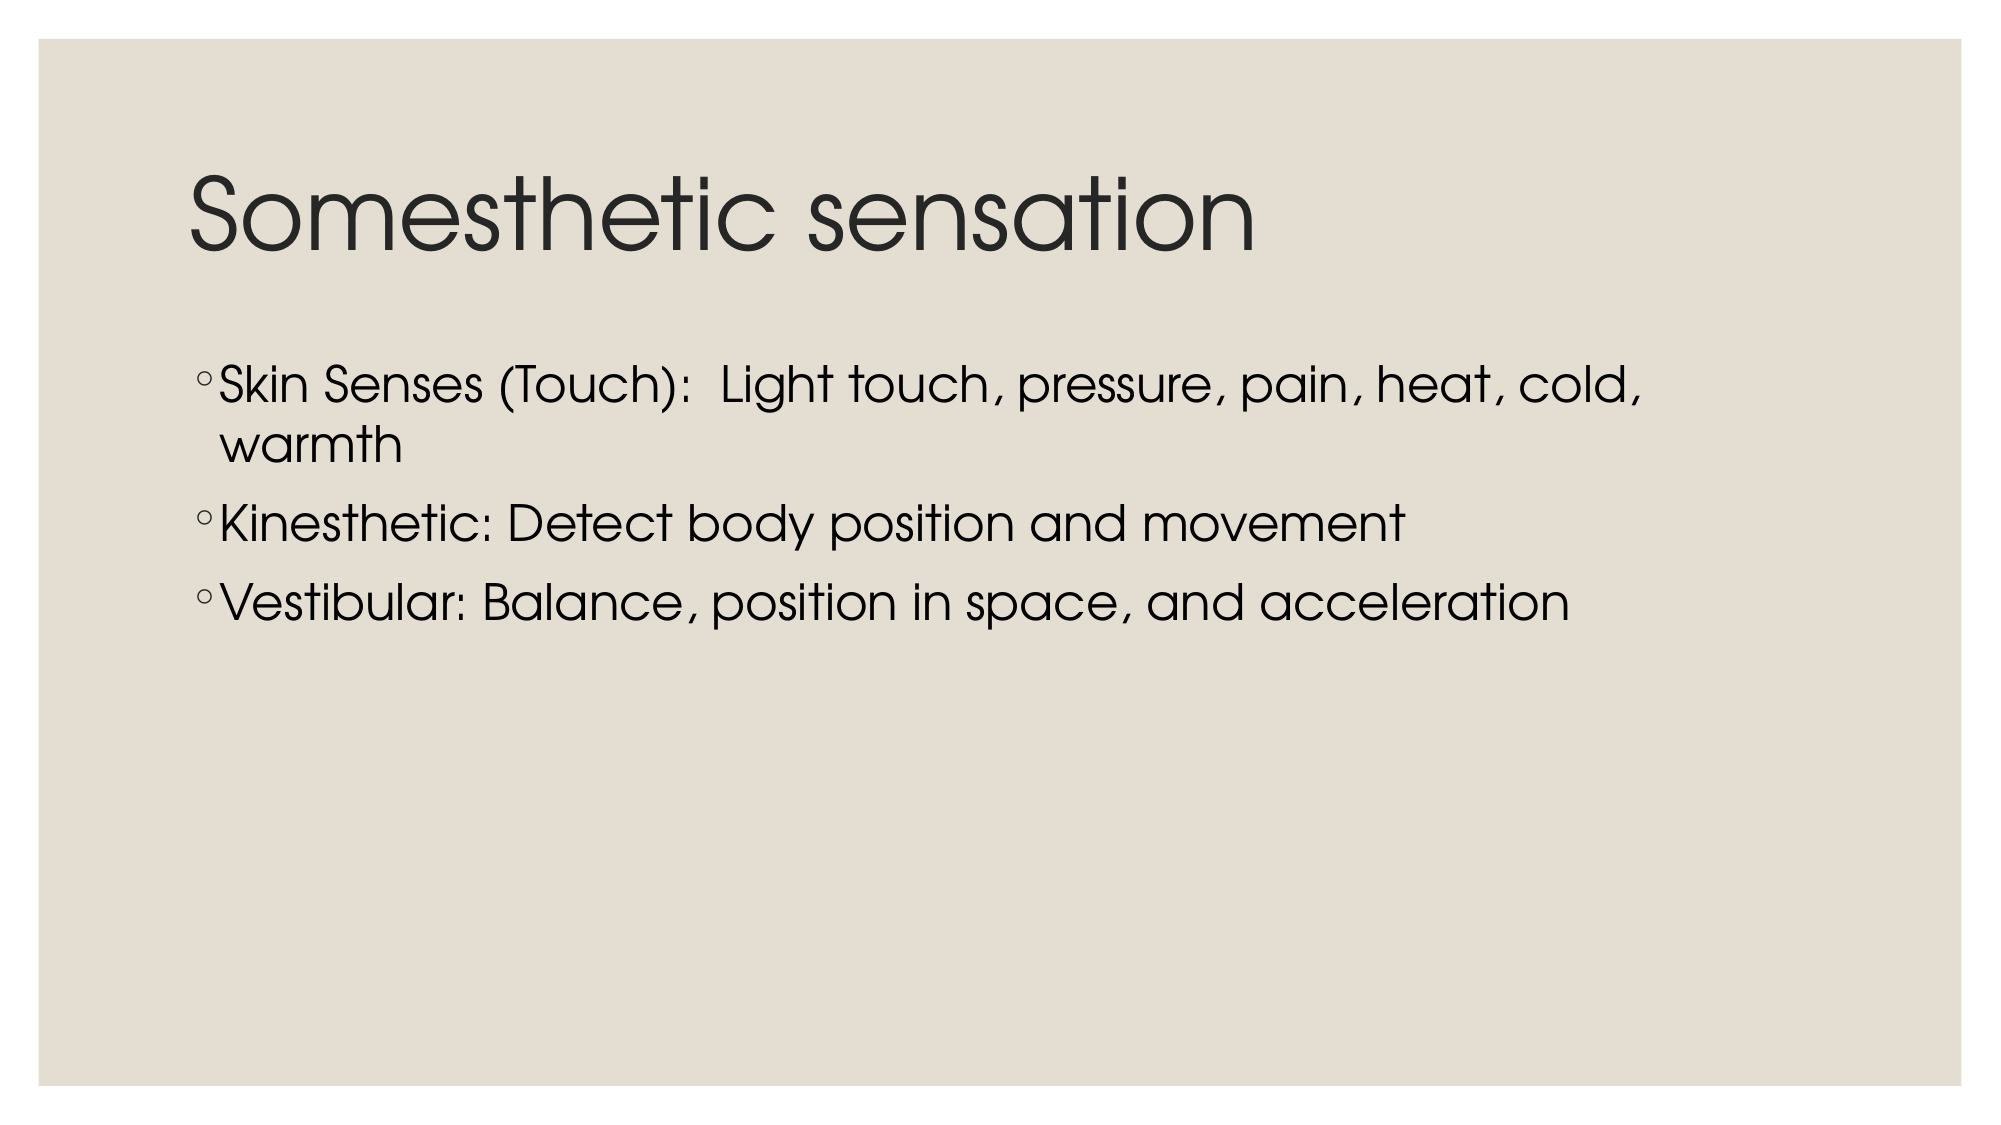

# Somesthetic sensation
Skin Senses (Touch):  Light touch, pressure, pain, heat, cold, warmth
Kinesthetic: Detect body position and movement
Vestibular: Balance, position in space, and acceleration